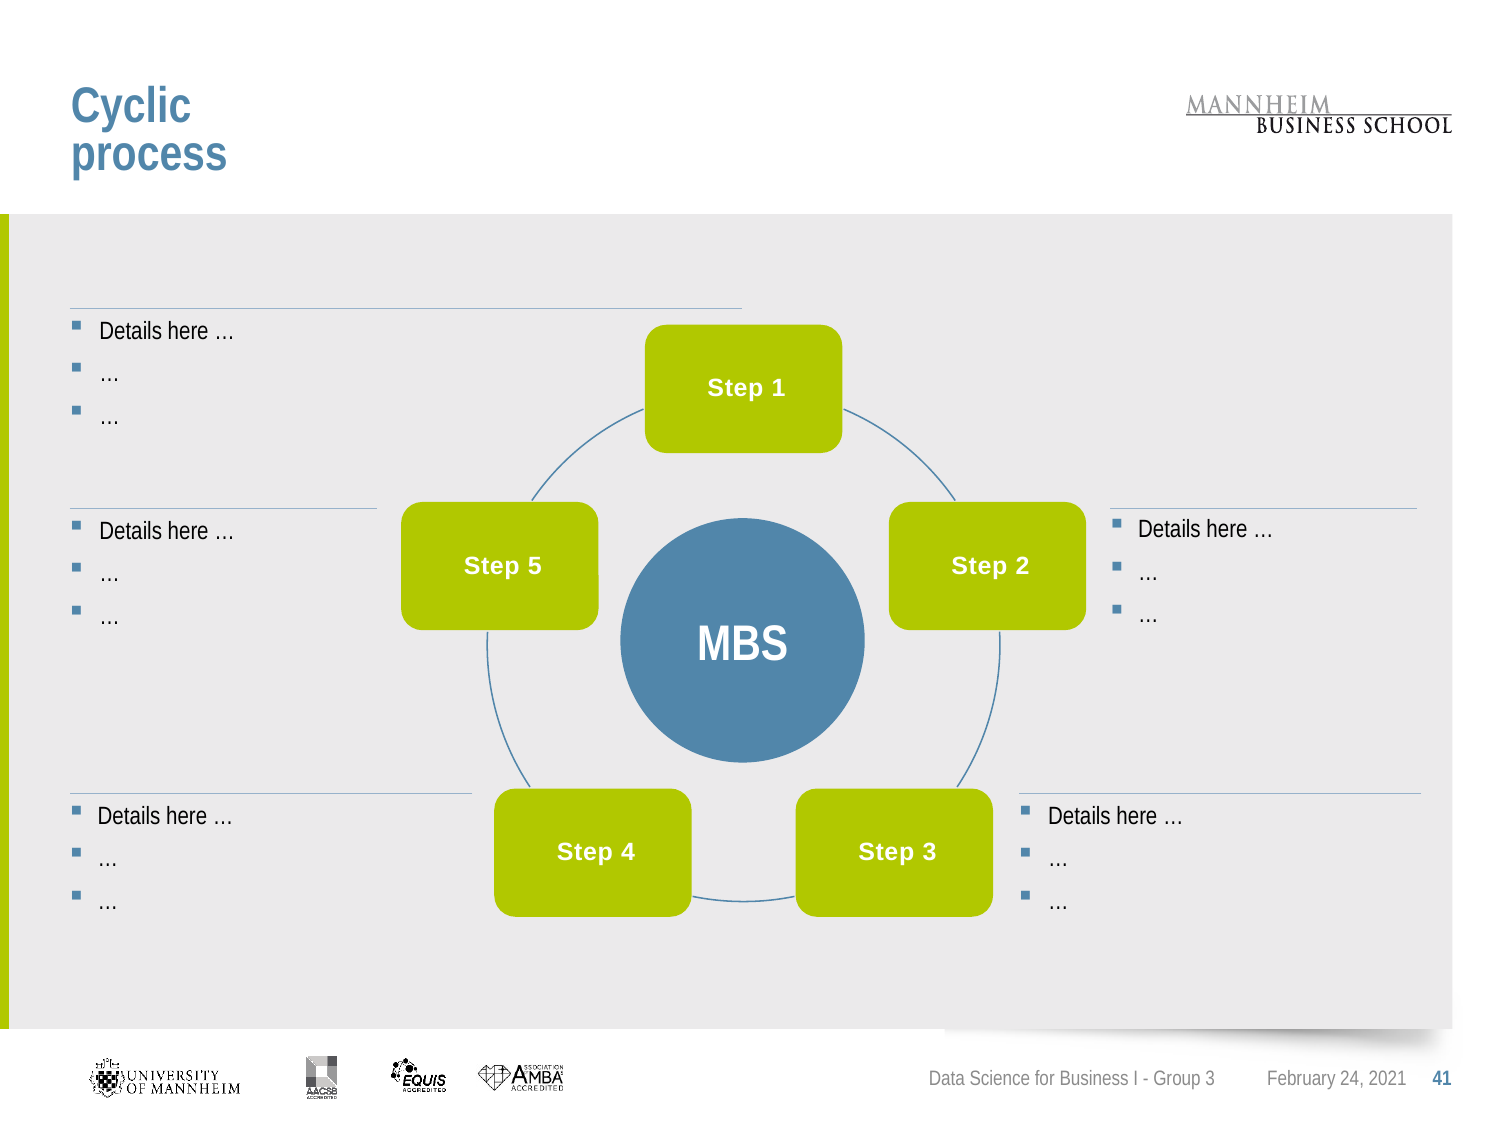

# Cyclic process
Details here …
…
…
Step 1
Step 2
Step 3
Step 4
Step 5
Details here …
…
…

Details here …
…
…
MBS
Details here …
…
…
Details here …
…
…
Data Science for Business I - Group 3
February 24, 2021
41